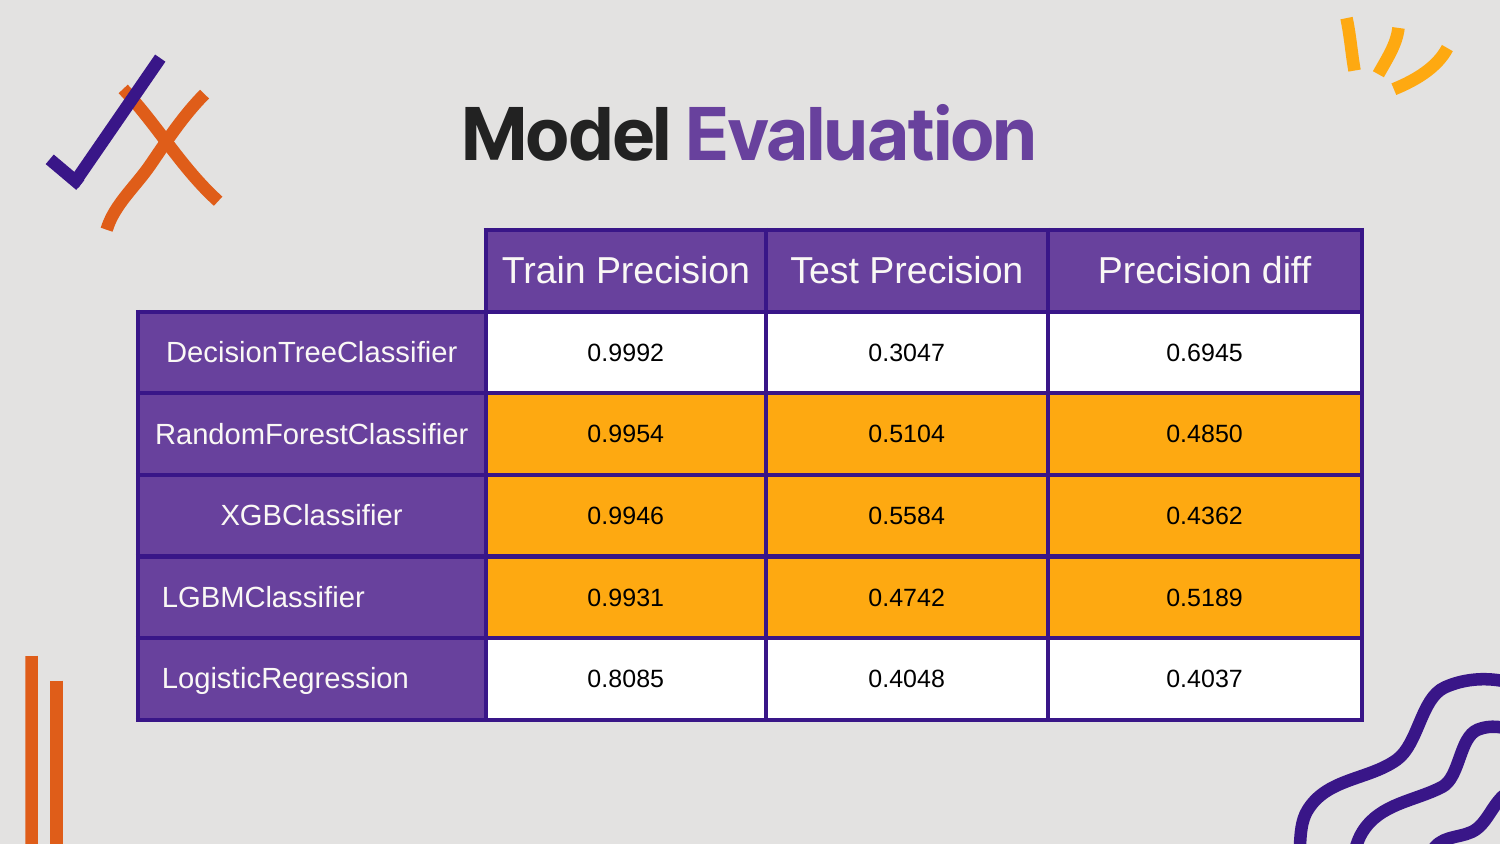

# Model Evaluation

|  | Train Precision | Test Precision | Precision diff |
| --- | --- | --- | --- |
| DecisionTreeClassifier | 0.9992 | 0.3047 | 0.6945 |
| RandomForestClassifier | 0.9954 | 0.5104 | 0.4850 |
| XGBClassifier | 0.9946 | 0.5584 | 0.4362 |
| LGBMClassifier | 0.9931 | 0.4742 | 0.5189 |
| LogisticRegression | 0.8085 | 0.4048 | 0.4037 |